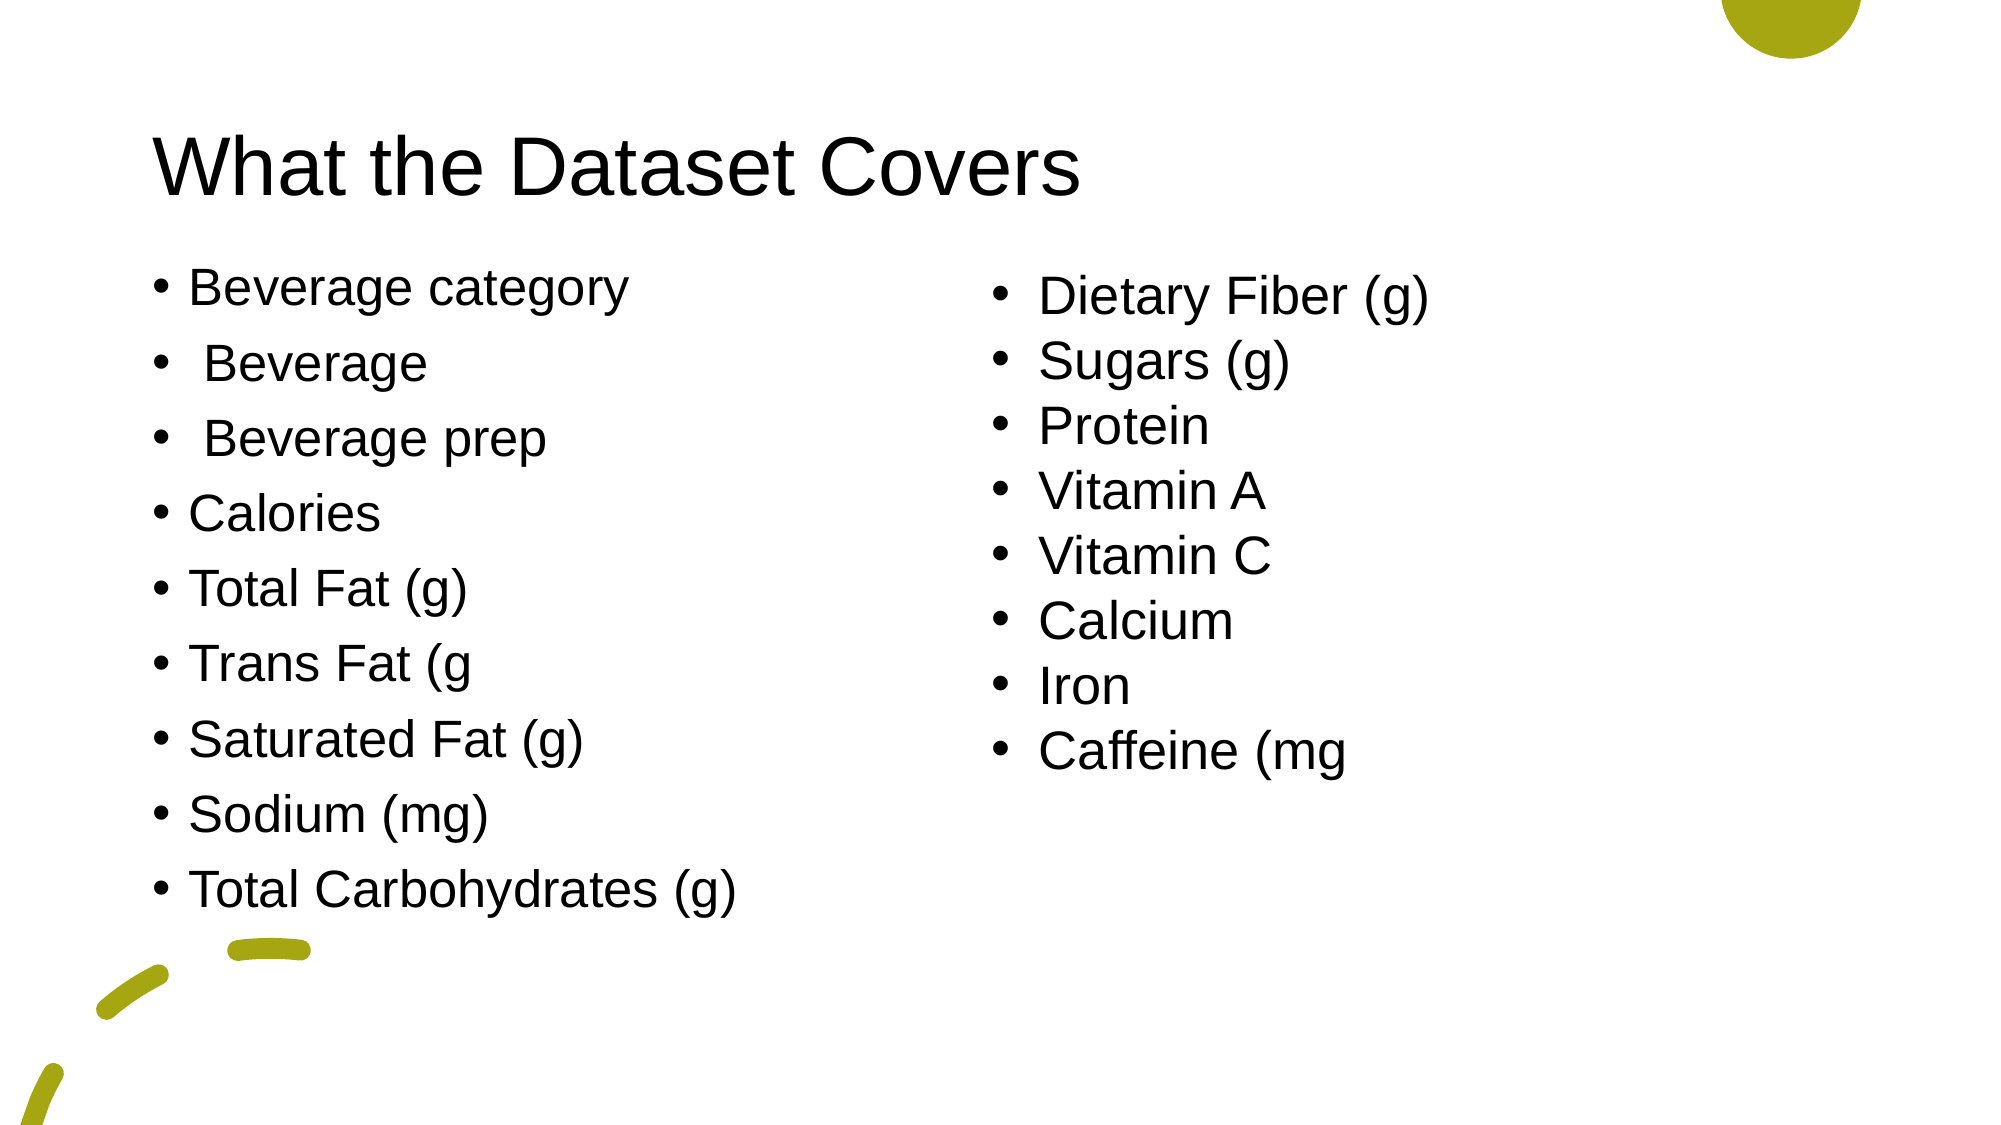

# What the Dataset Covers
Beverage category
 Beverage
 Beverage prep
Calories
Total Fat (g)
Trans Fat (g
Saturated Fat (g)
Sodium (mg)
Total Carbohydrates (g)
Dietary Fiber (g)
Sugars (g)
Protein
Vitamin A
Vitamin C
Calcium
Iron
Caffeine (mg